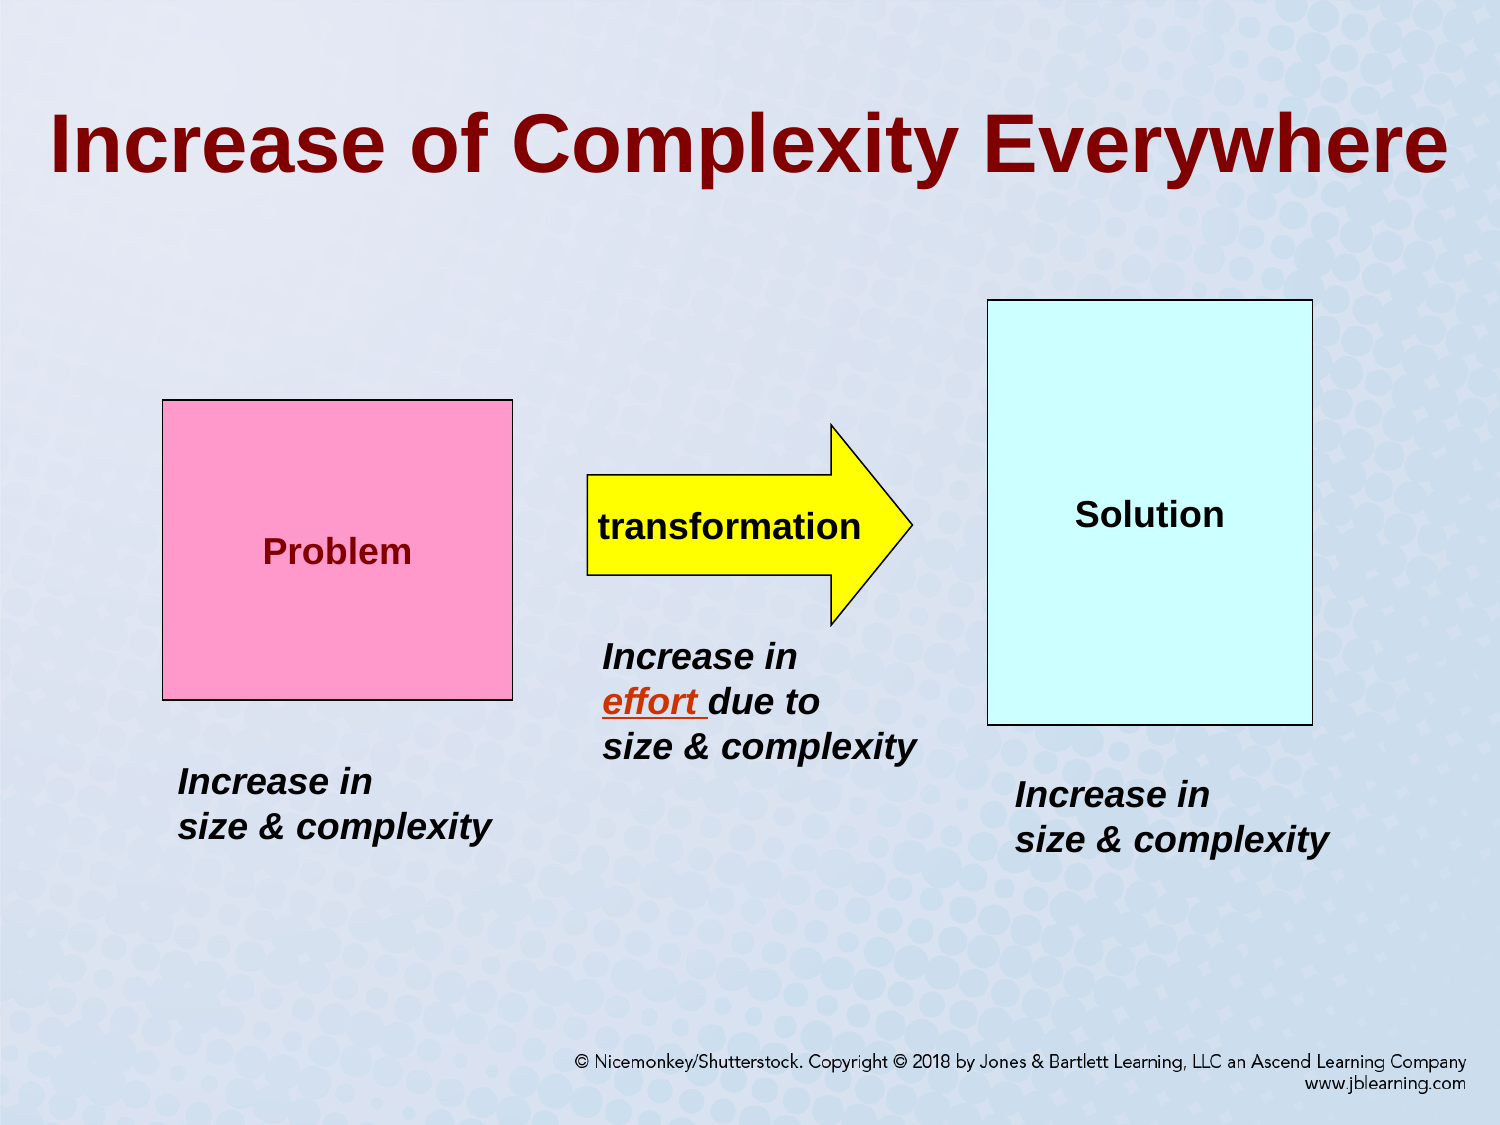

# Increase of Complexity Everywhere
Solution
Problem
transformation
Increase in
effort due to
size & complexity

Increase in
size & complexity
Increase in
size & complexity